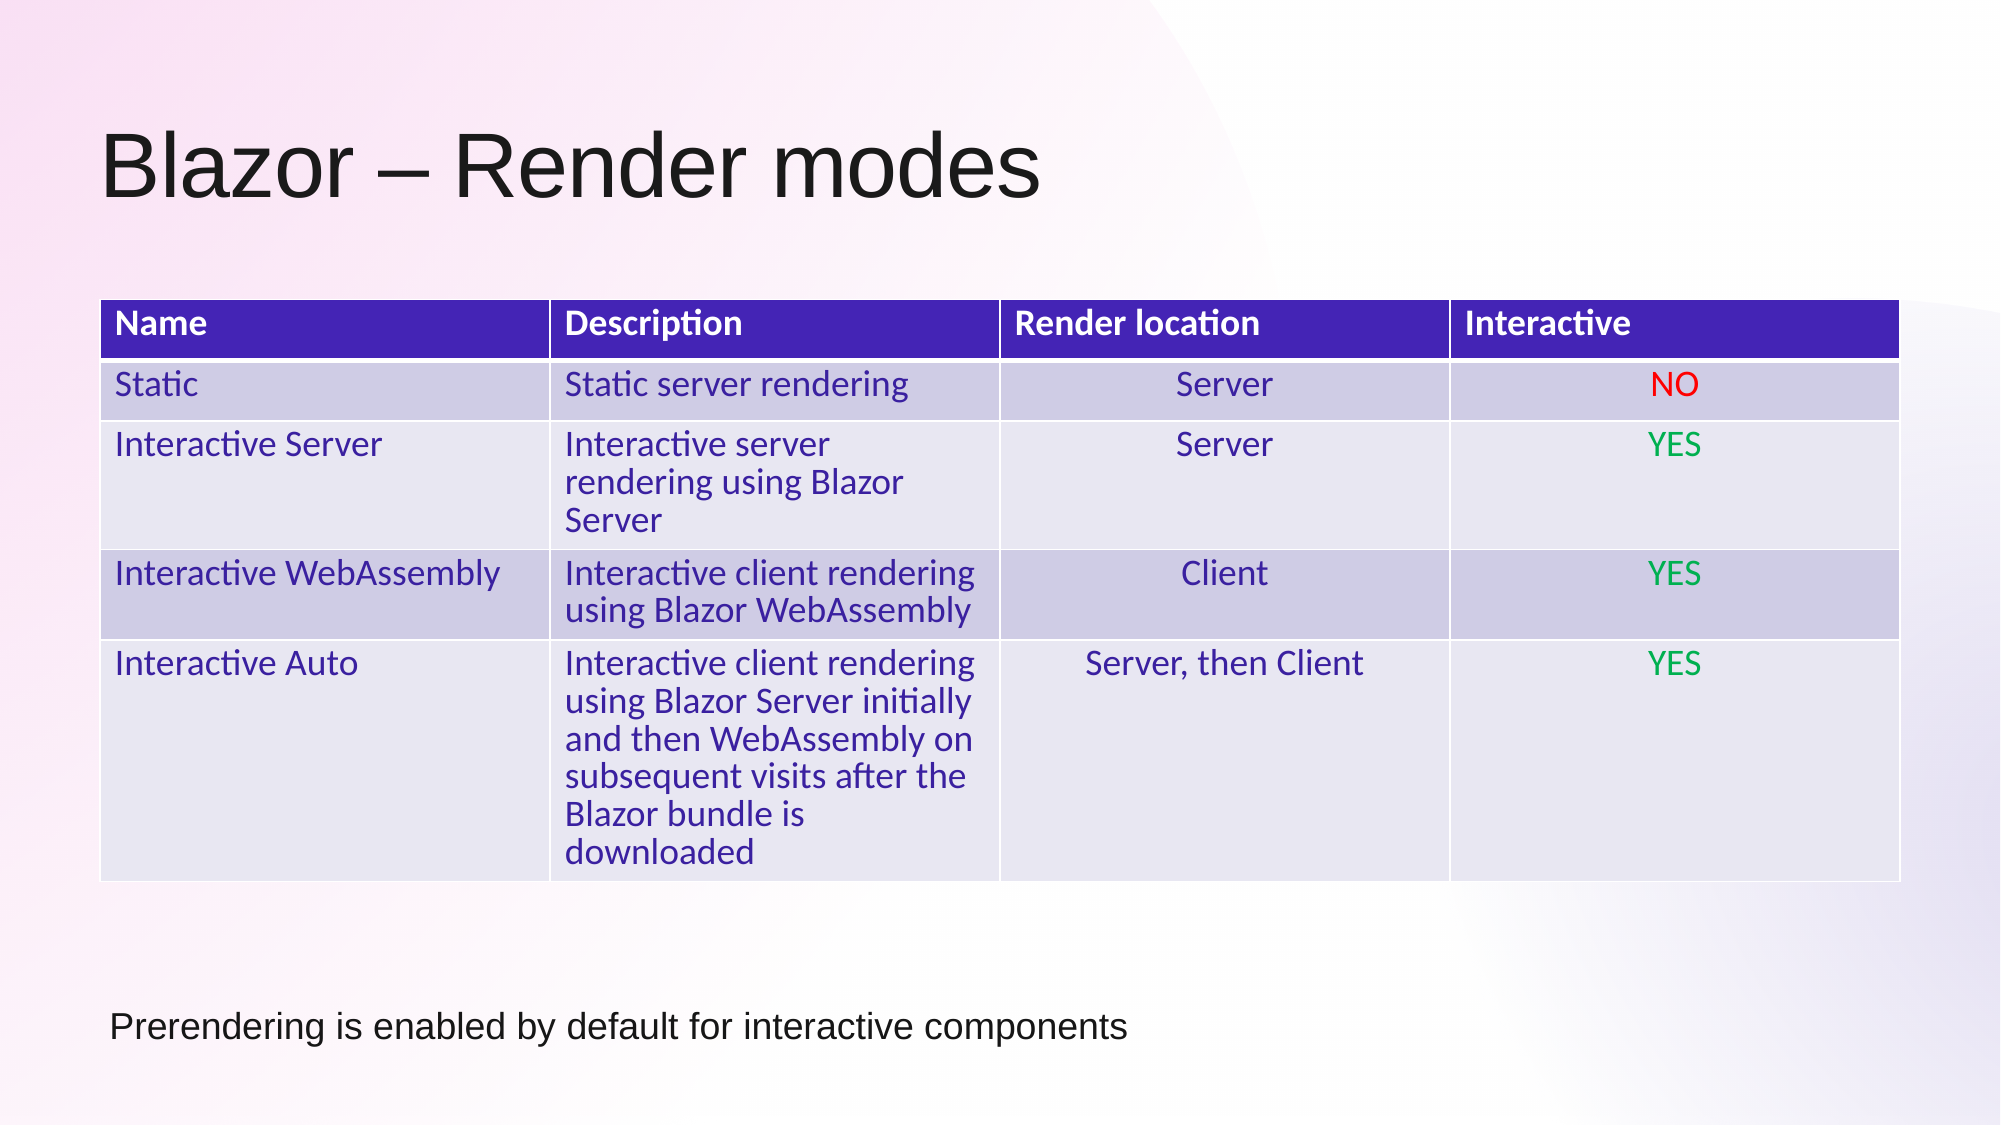

# Blazor – Render modes
| Name | Description | Render location | Interactive |
| --- | --- | --- | --- |
| Static | Static server rendering | Server | NO |
| Interactive Server | Interactive server rendering using Blazor Server | Server | YES |
| Interactive WebAssembly | Interactive client rendering using Blazor WebAssembly | Client | YES |
| Interactive Auto | Interactive client rendering using Blazor Server initially and then WebAssembly on subsequent visits after the Blazor bundle is downloaded | Server, then Client | YES |
Prerendering is enabled by default for interactive components